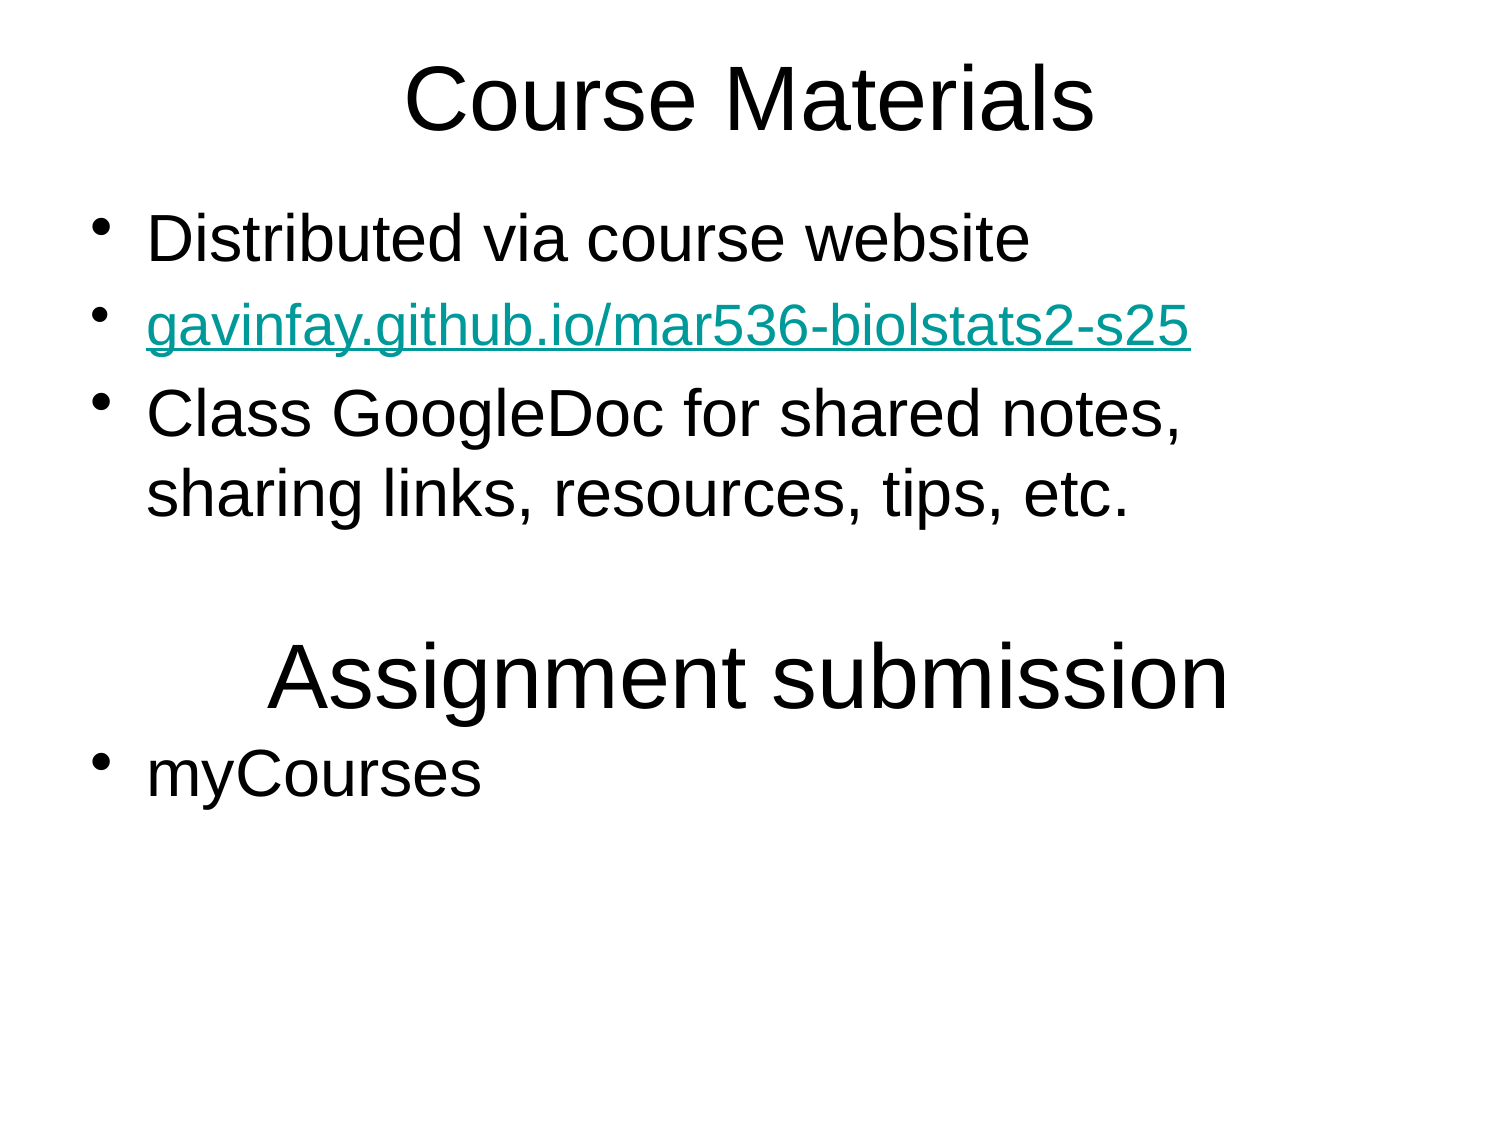

# Course Materials
Distributed via course website
gavinfay.github.io/mar536-biolstats2-s25
Class GoogleDoc for shared notes, sharing links, resources, tips, etc.

myCourses

Assignment submission
Advanced Stats
Introduction
14